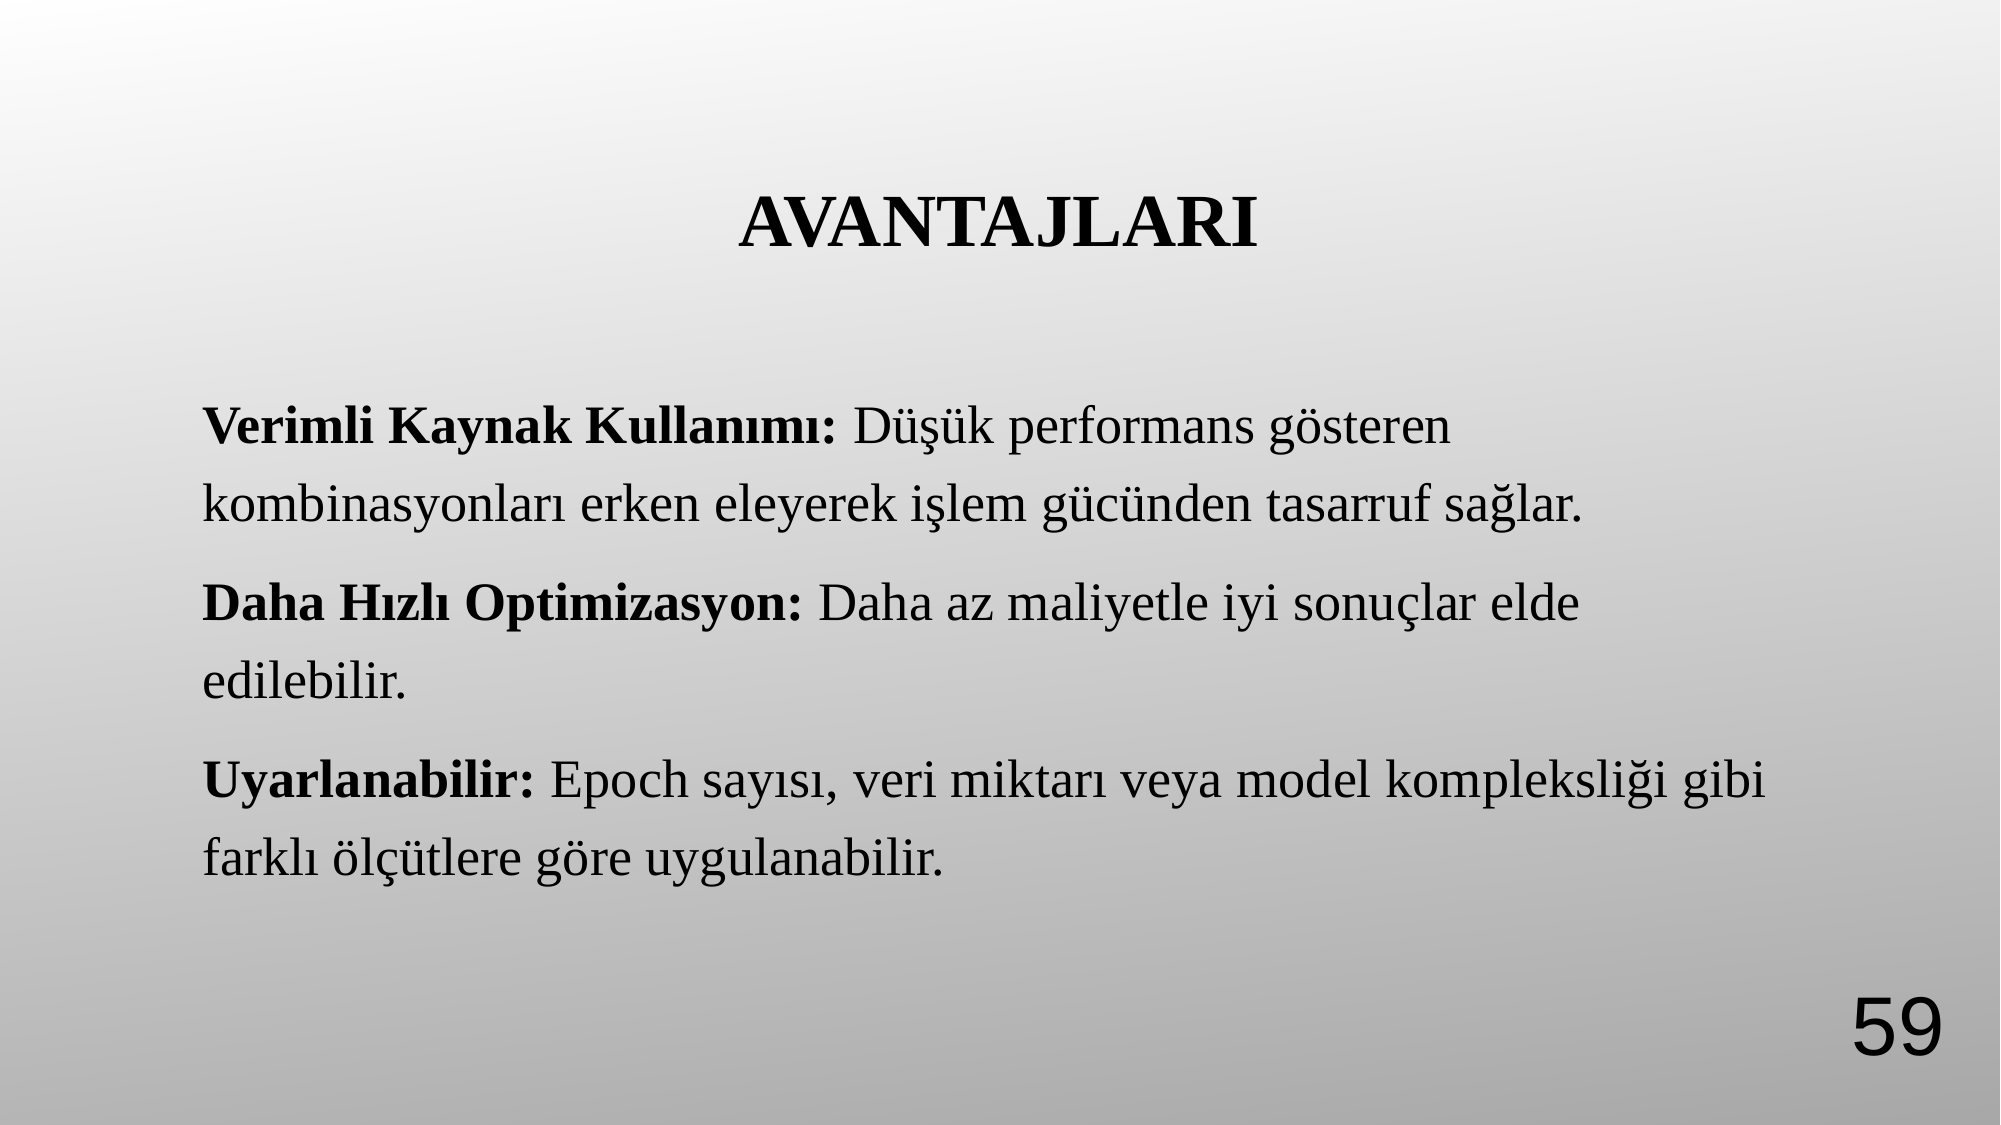

# Avantajları
Verimli Kaynak Kullanımı: Düşük performans gösteren kombinasyonları erken eleyerek işlem gücünden tasarruf sağlar.
Daha Hızlı Optimizasyon: Daha az maliyetle iyi sonuçlar elde edilebilir.
Uyarlanabilir: Epoch sayısı, veri miktarı veya model kompleksliği gibi farklı ölçütlere göre uygulanabilir.

59